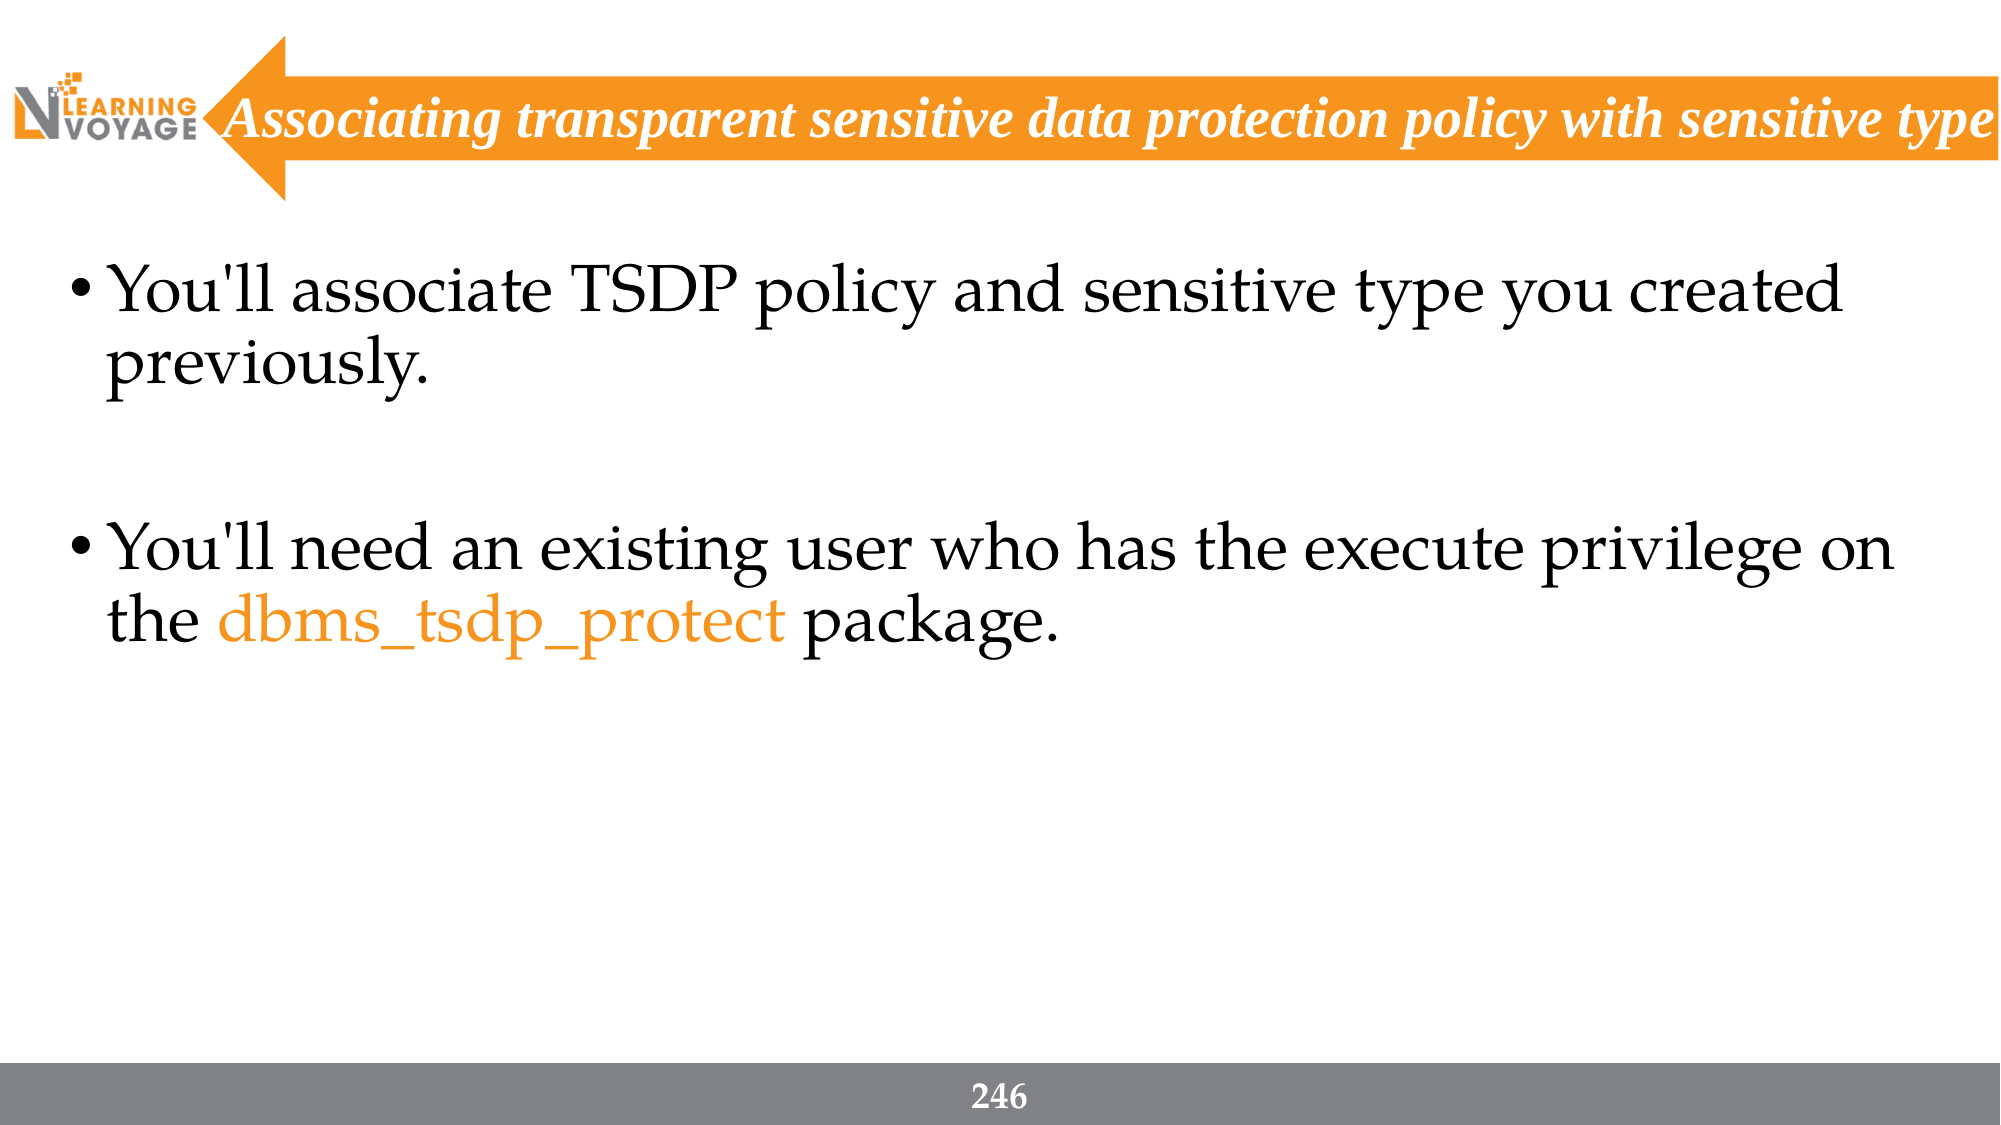

# Associating transparent sensitive data protection policy with sensitive type
You'll associate TSDP policy and sensitive type you created previously.

You'll need an existing user who has the execute privilege on the dbms_tsdp_protect package.

246